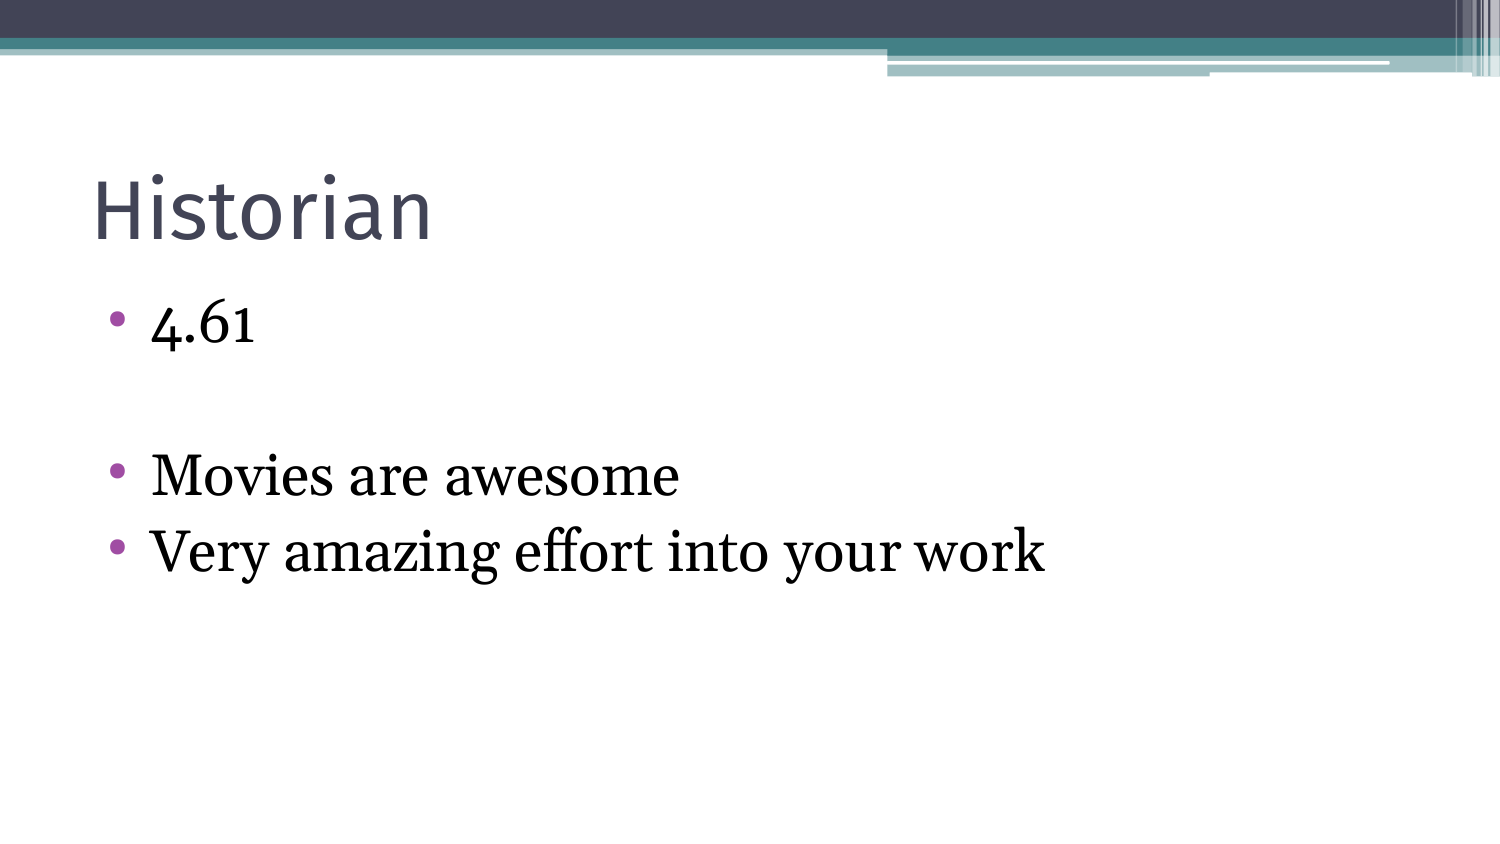

# Historian
4.61

Movies are awesome
Very amazing effort into your work